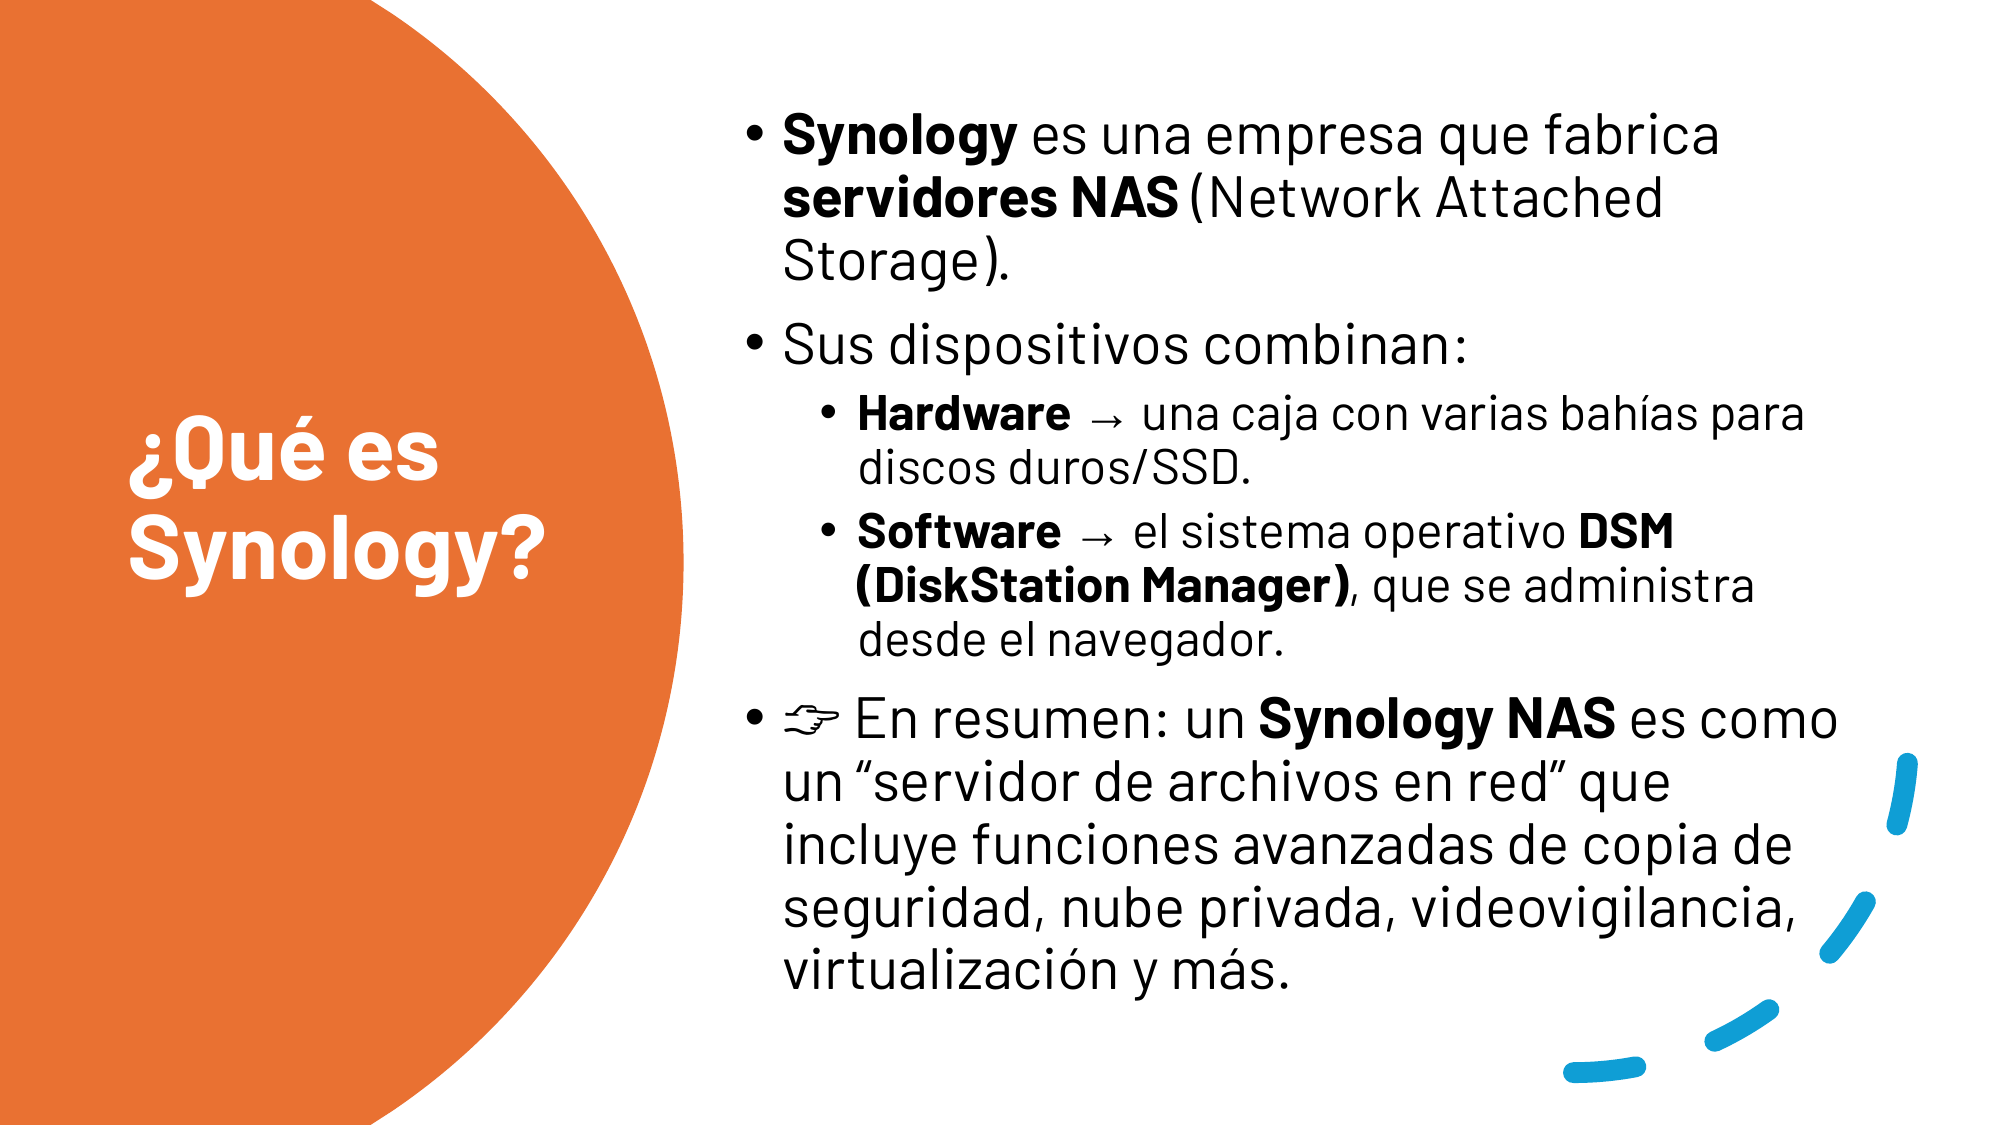

Synology es una empresa que fabrica servidores NAS (Network Attached Storage).
Sus dispositivos combinan:
Hardware → una caja con varias bahías para discos duros/SSD.
Software → el sistema operativo DSM (DiskStation Manager), que se administra desde el navegador.
👉 En resumen: un Synology NAS es como un “servidor de archivos en red” que incluye funciones avanzadas de copia de seguridad, nube privada, videovigilancia, virtualización y más.

# ¿Qué es Synology?